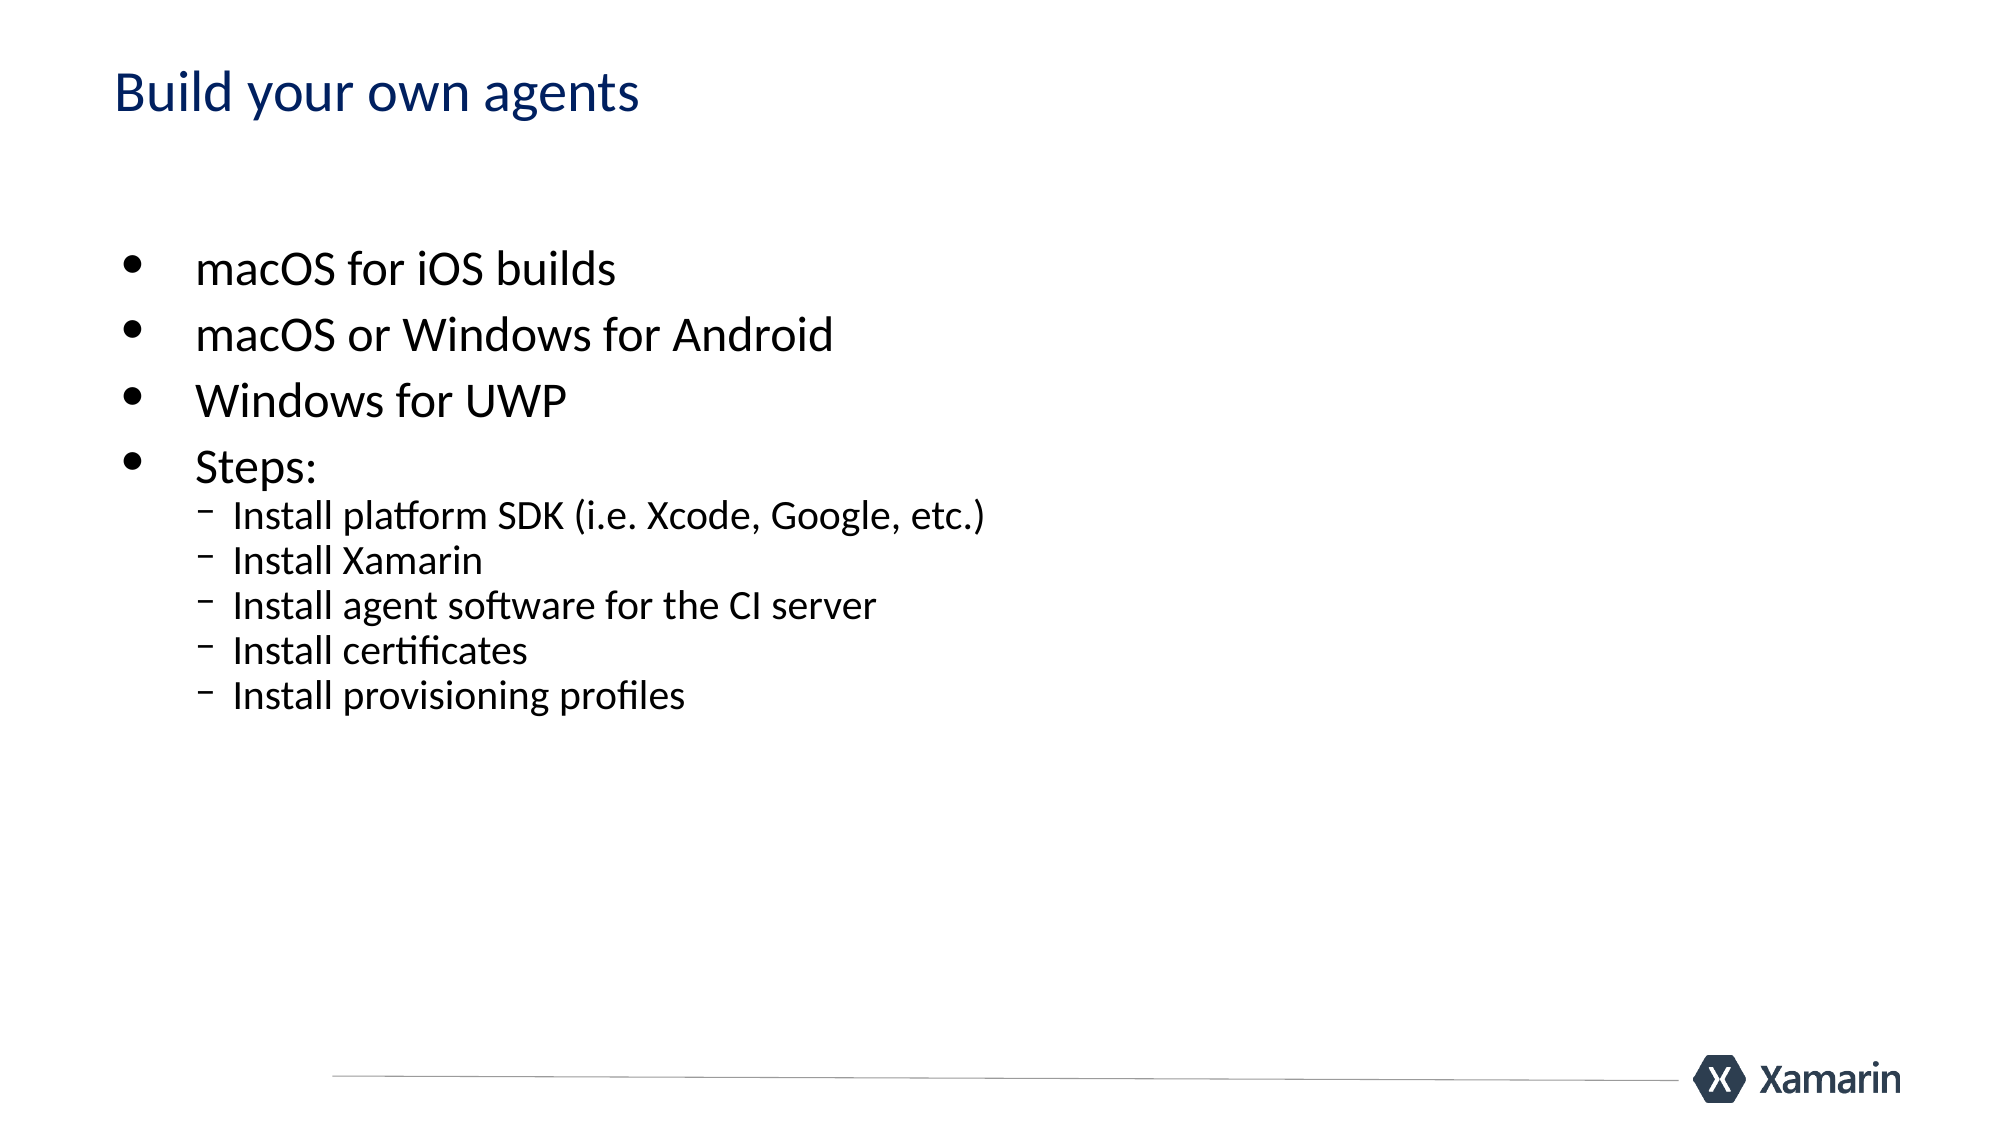

# Build your own agents
macOS for iOS builds
macOS or Windows for Android
Windows for UWP
Steps:
Install platform SDK (i.e. Xcode, Google, etc.)
Install Xamarin
Install agent software for the CI server
Install certificates
Install provisioning profiles